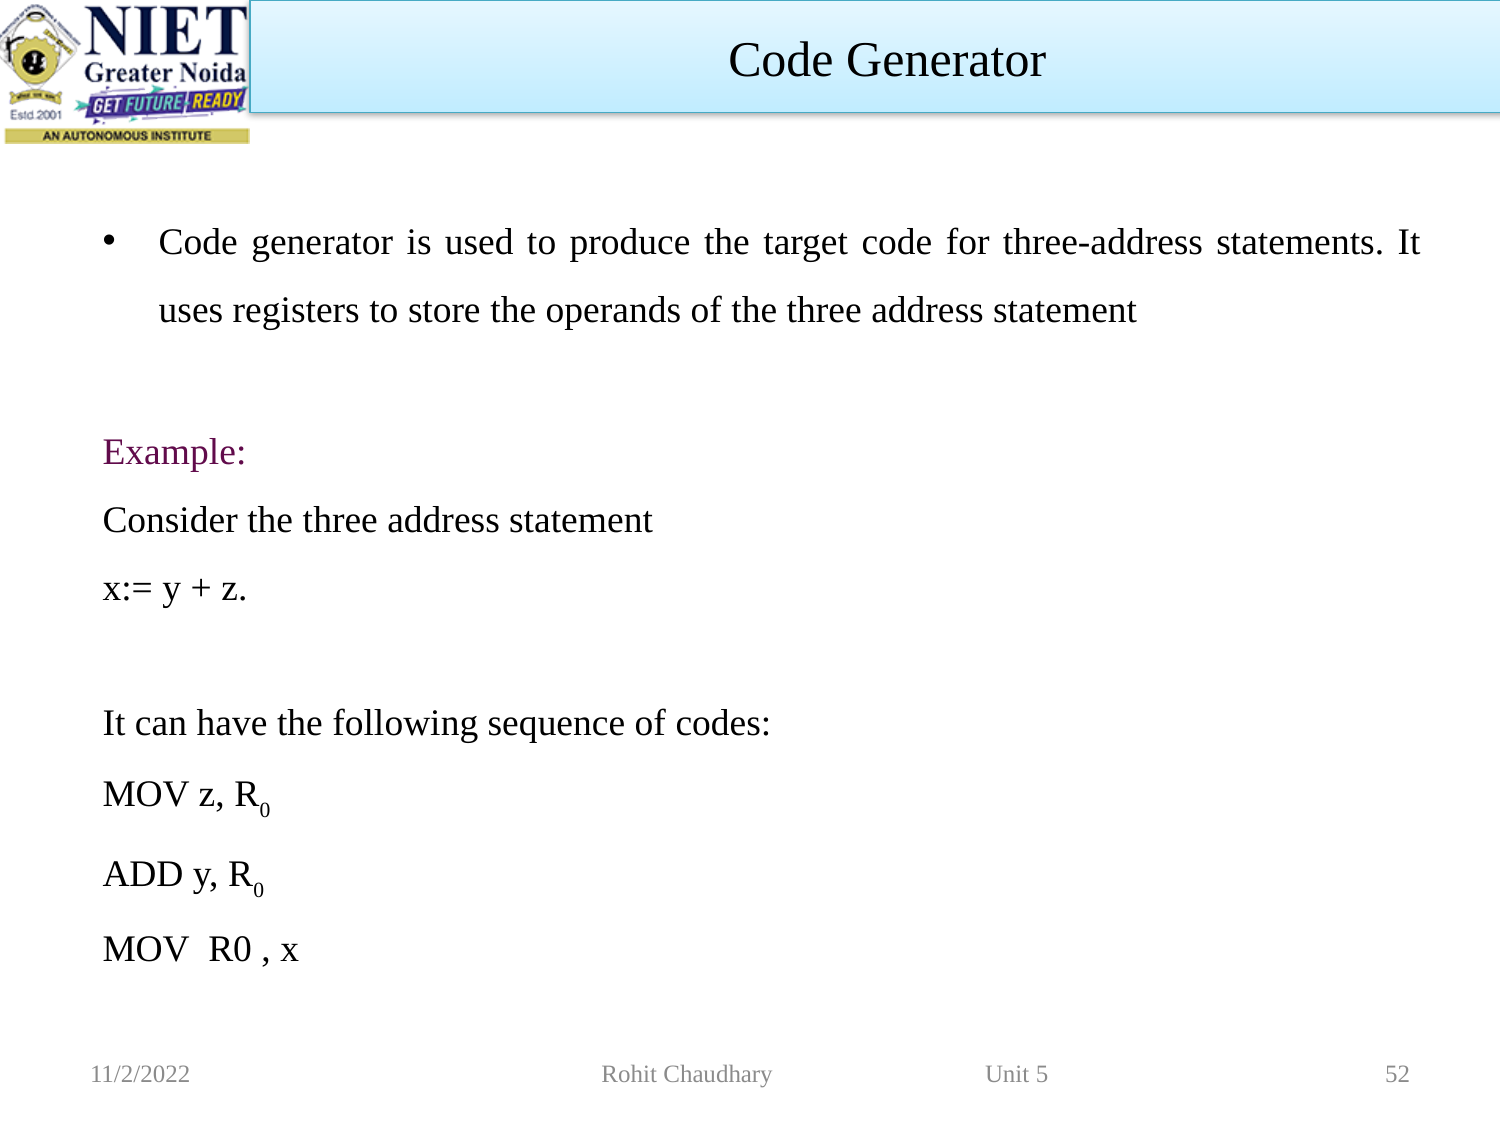

Code Generator
Code generator is used to produce the target code for three-address statements. It uses registers to store the operands of the three address statement

Example:
Consider the three address statement
x:= y + z.

It can have the following sequence of codes:
MOV z, R0
ADD y, R0
MOV  R0 , x

11/2/2022
Rohit Chaudhary                                  Unit 5
52